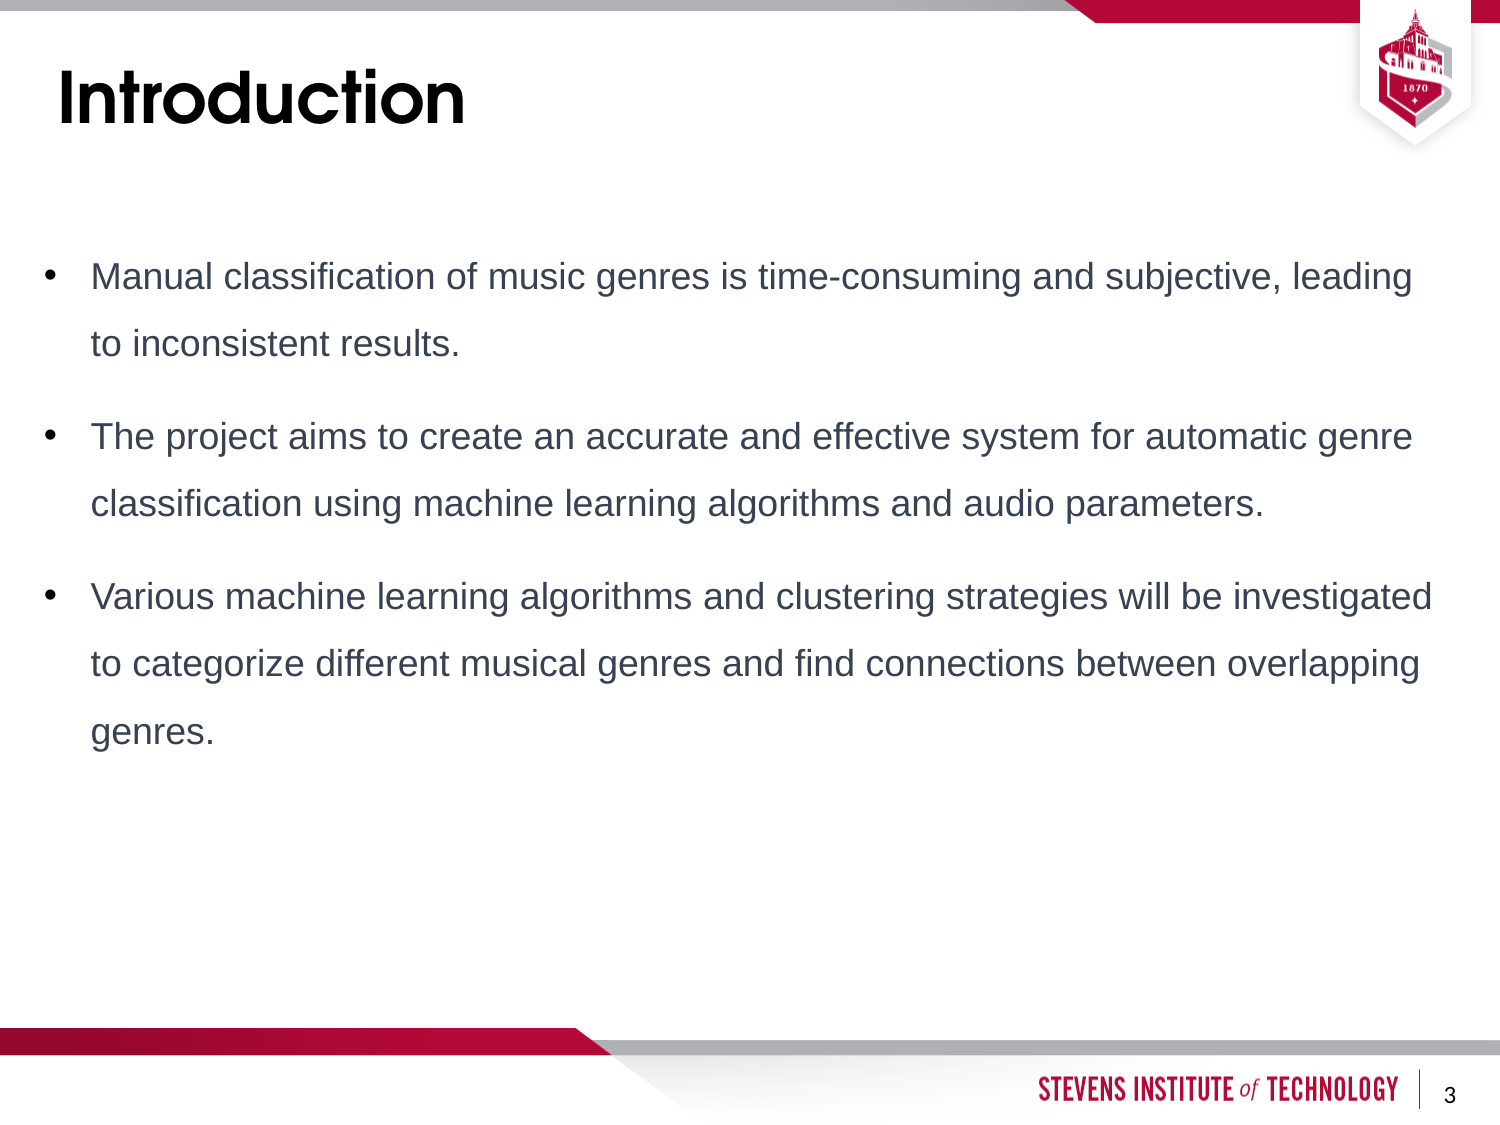

# Introduction

Manual classification of music genres is time-consuming and subjective, leading to inconsistent results.
The project aims to create an accurate and effective system for automatic genre classification using machine learning algorithms and audio parameters.
Various machine learning algorithms and clustering strategies will be investigated to categorize different musical genres and find connections between overlapping genres.

3